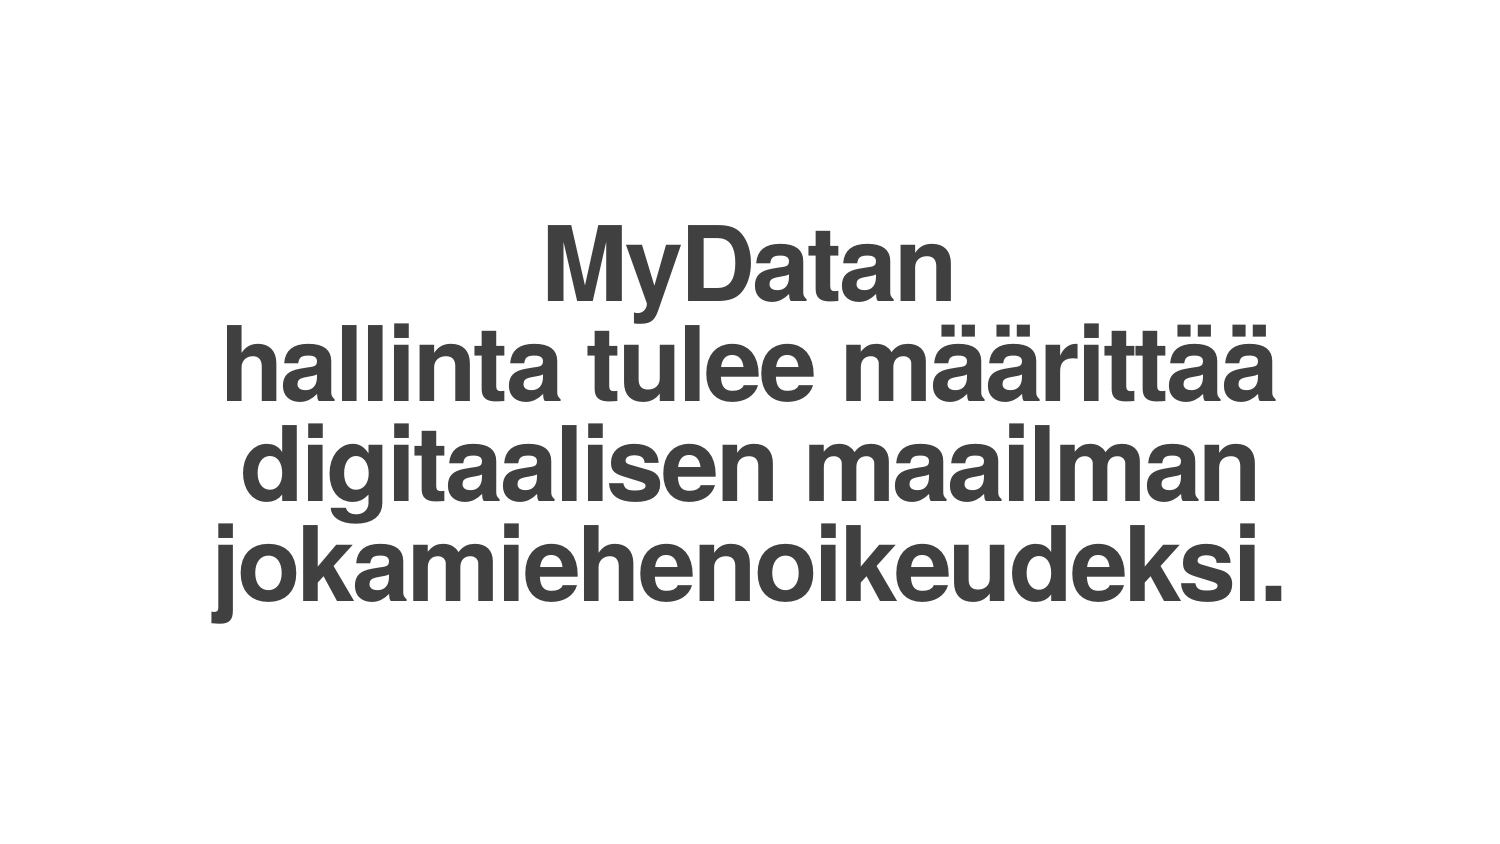

# MyDatan hallinta tulee määrittää digitaalisen maailman jokamiehenoikeudeksi.